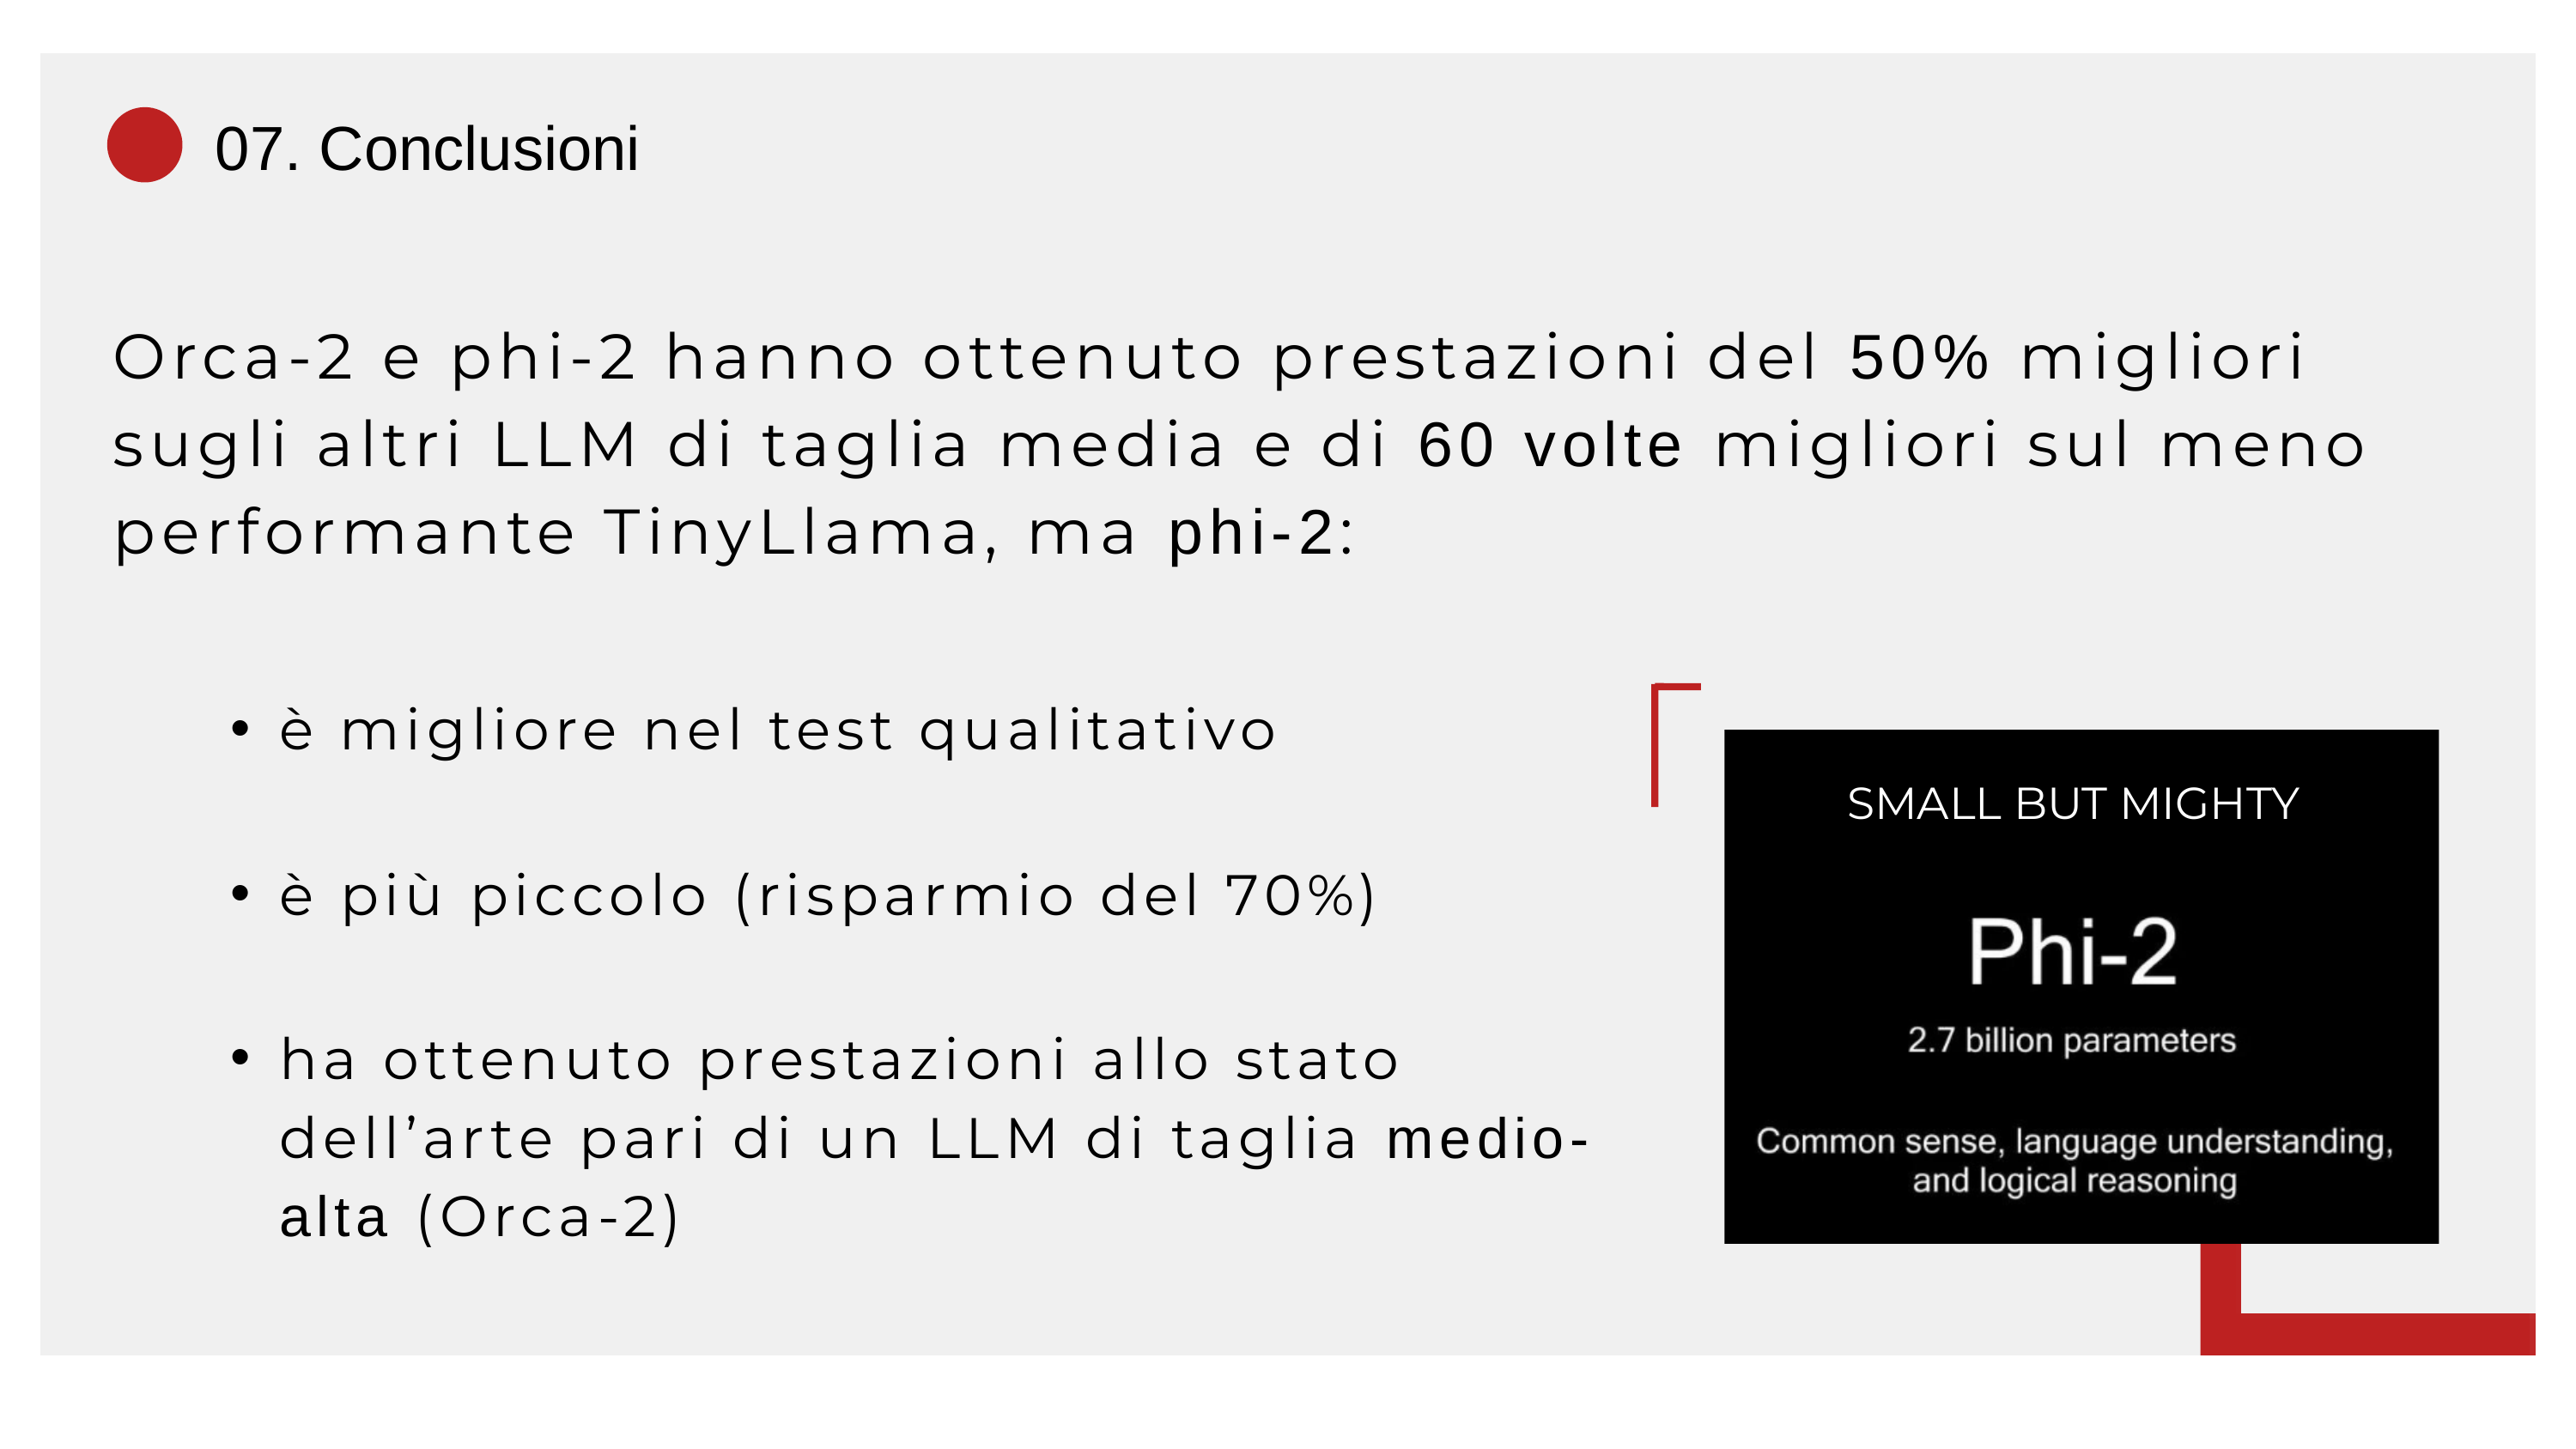

07. Conclusioni
Orca-2 e phi-2 hanno ottenuto prestazioni del 50% migliori sugli altri LLM di taglia media e di 60 volte migliori sul meno performante TinyLlama, ma phi-2:
è migliore nel test qualitativo

SMALL BUT MIGHTY
è più piccolo (risparmio del 70%)
ha ottenuto prestazioni allo stato dell’arte pari di un LLM di taglia medio-alta (Orca-2)